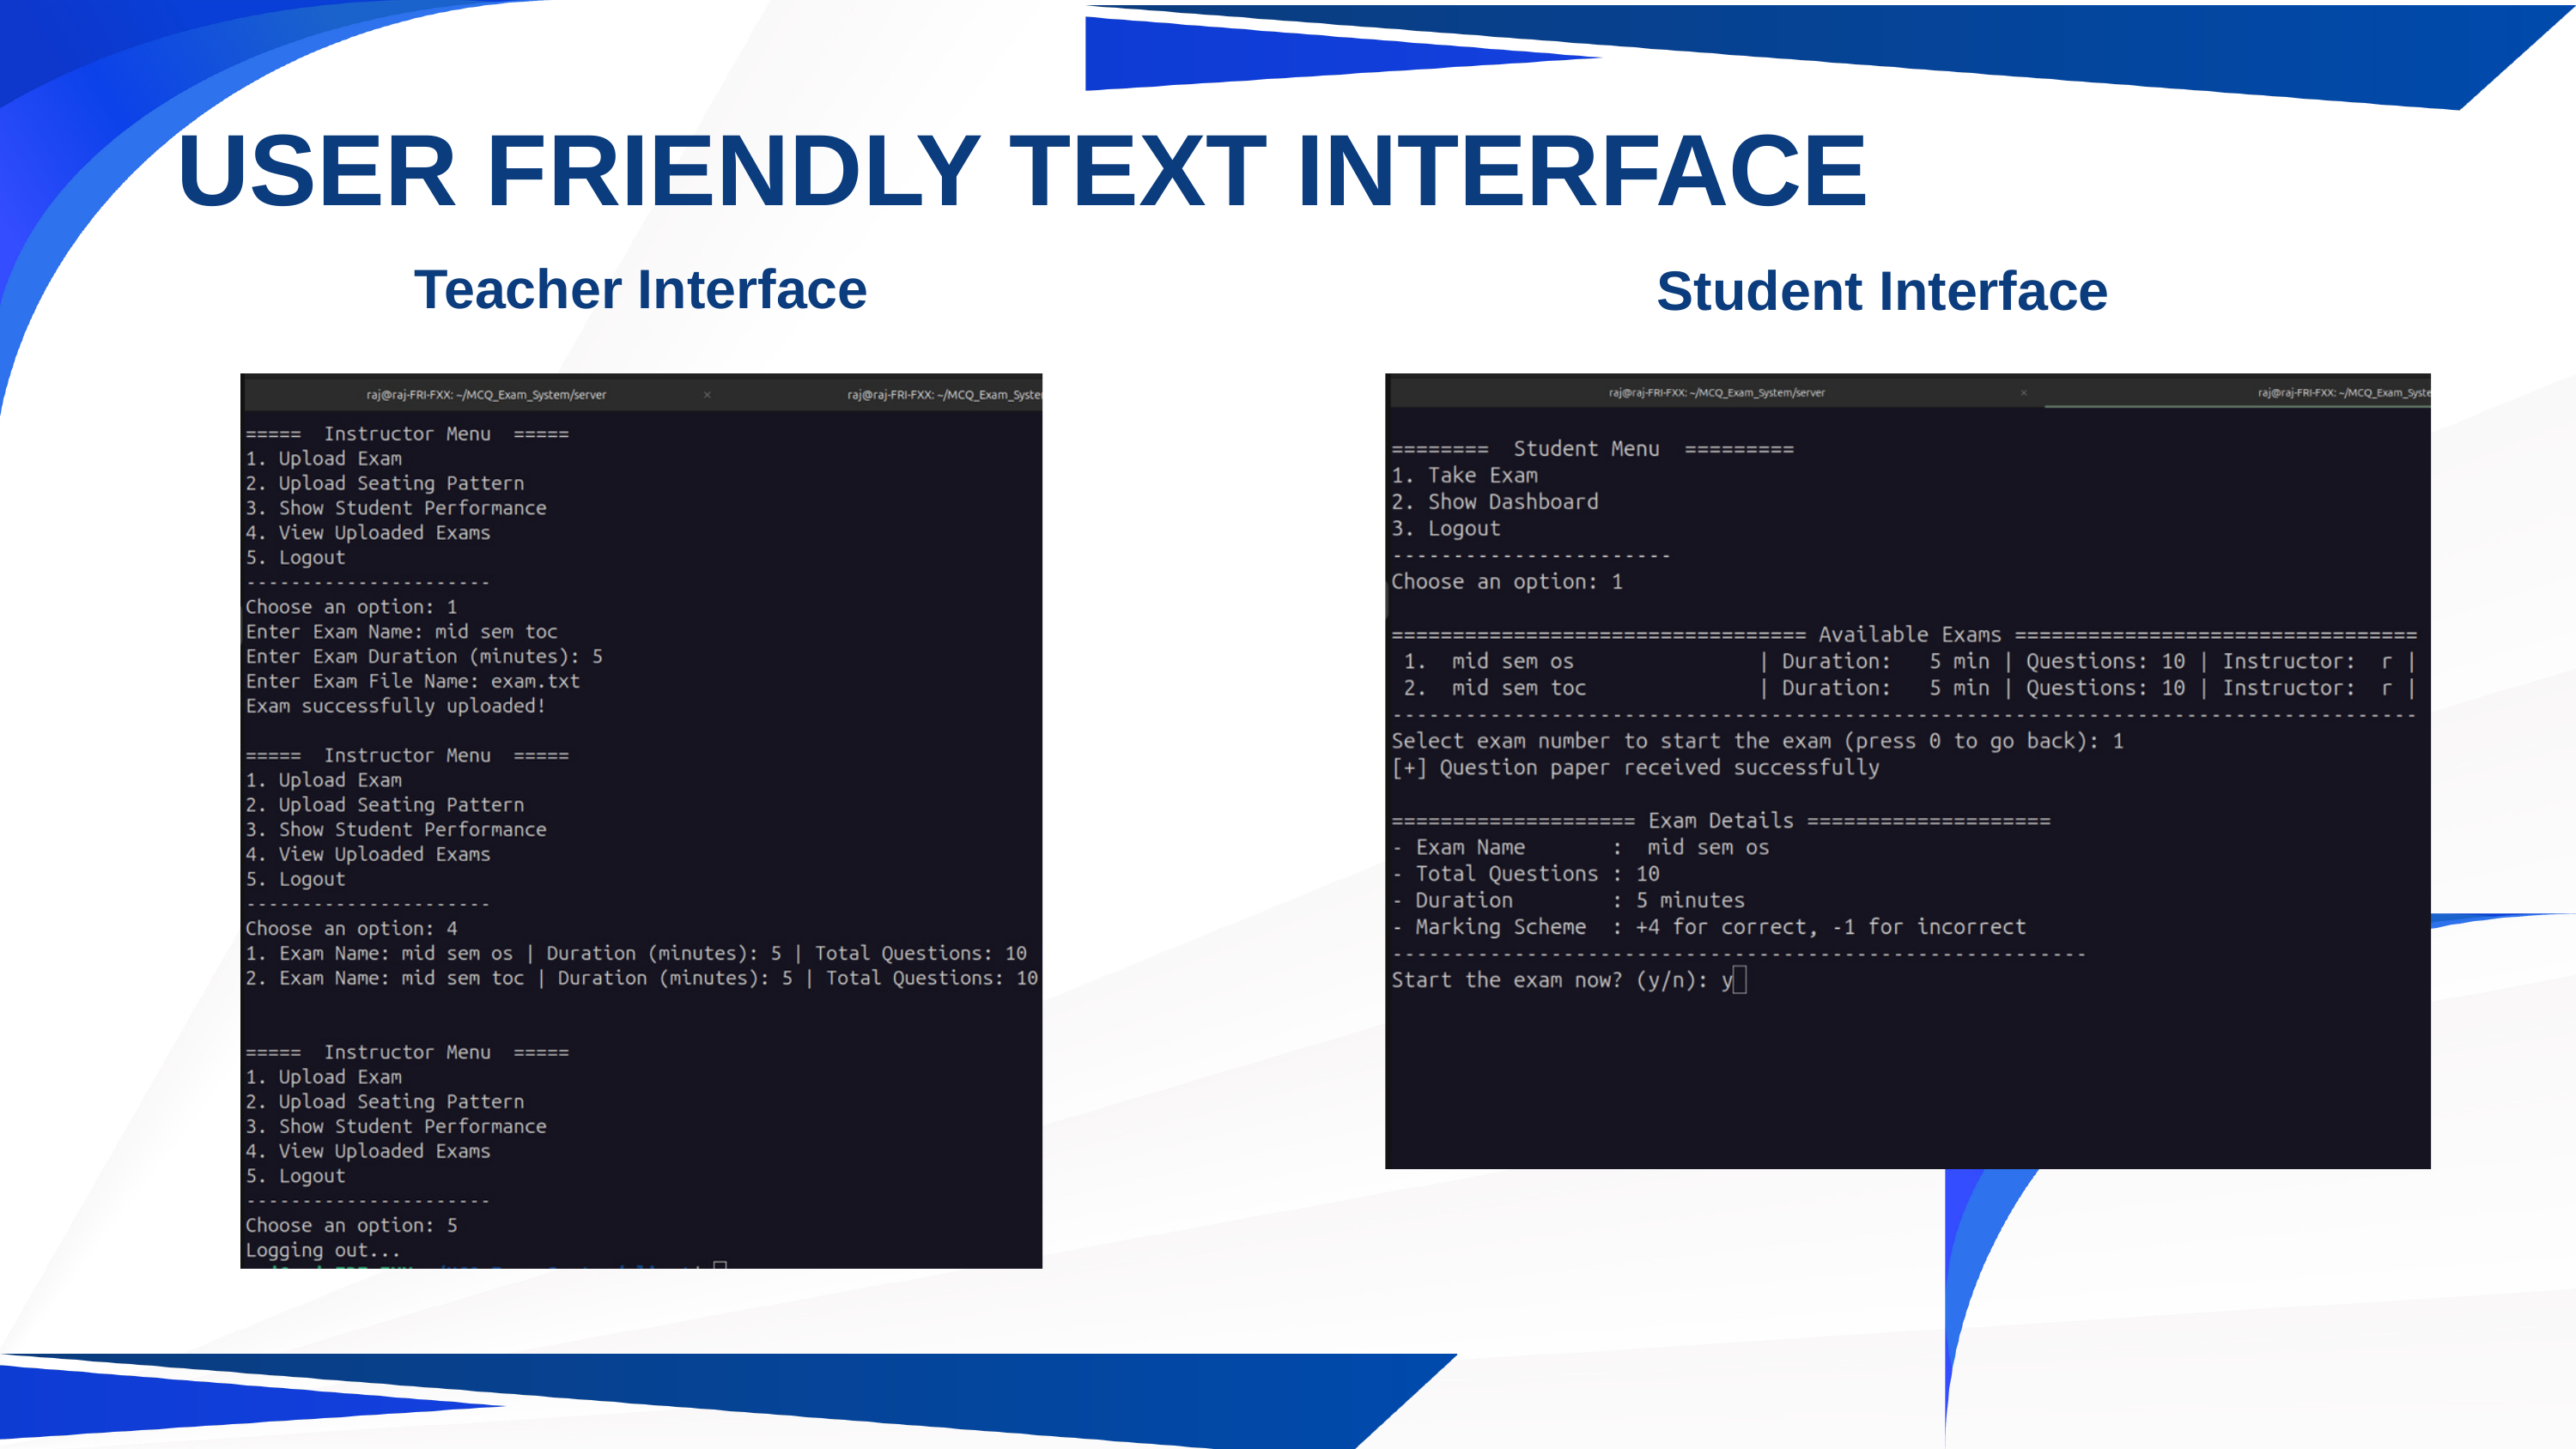

USER FRIENDLY TEXT INTERFACE
Teacher Interface
Student Interface